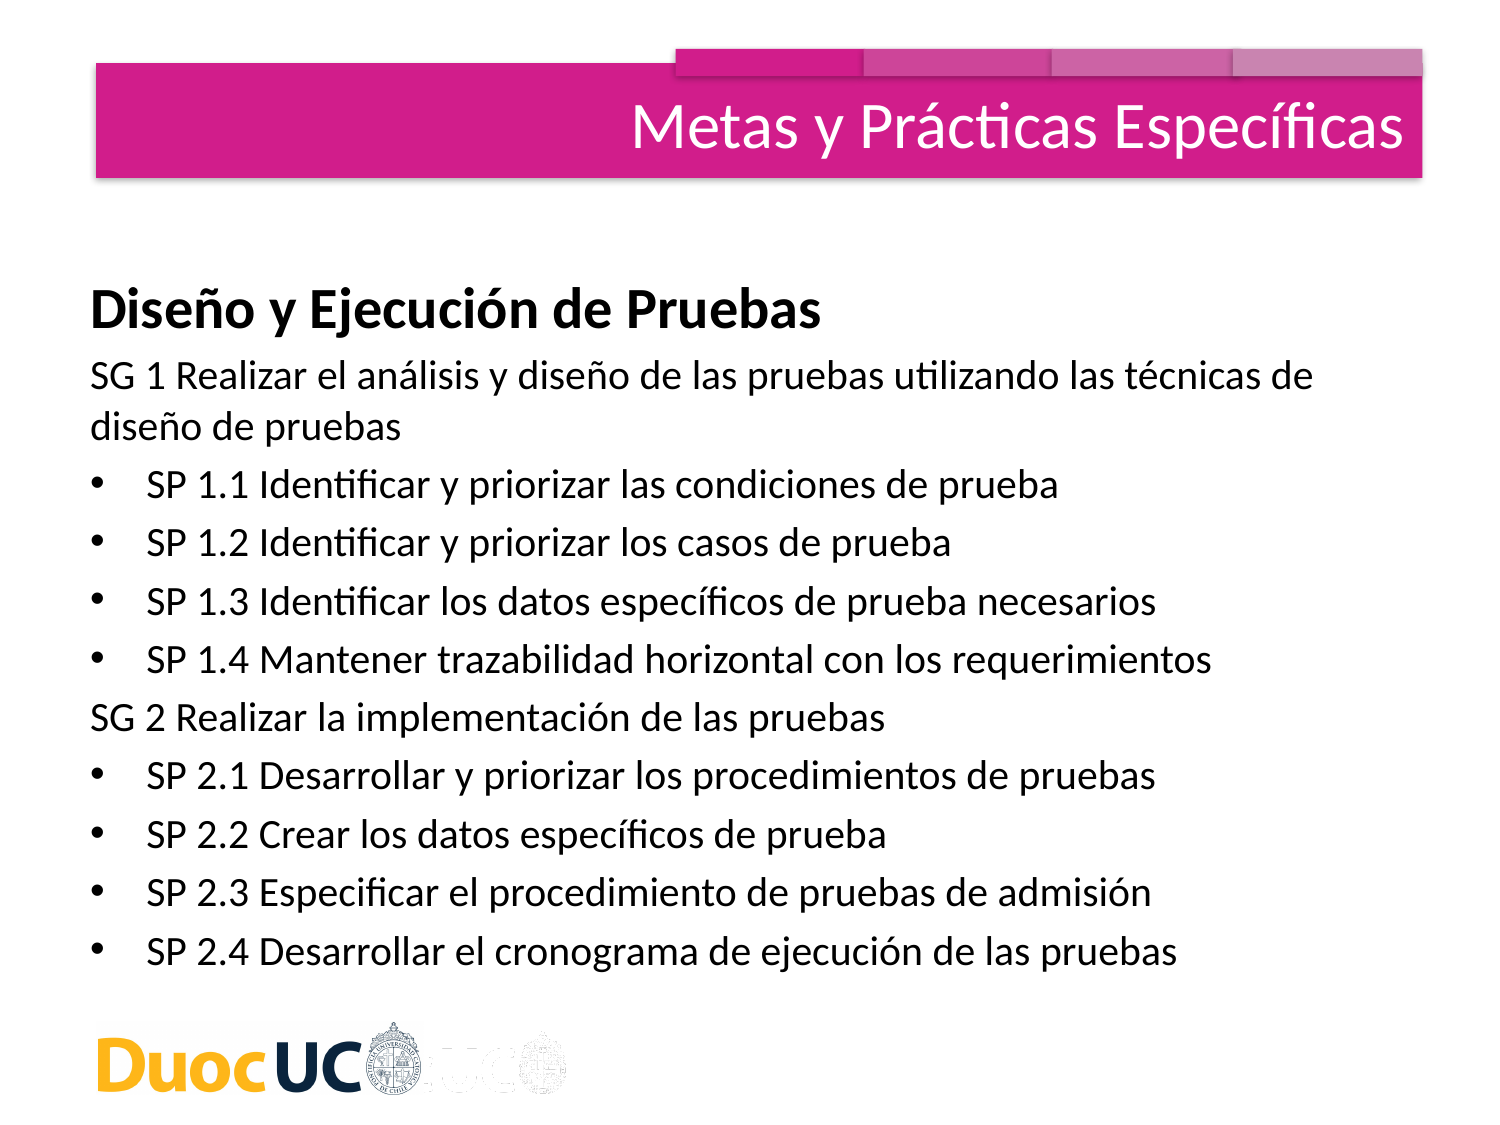

Metas y Prácticas Específicas
Diseño y Ejecución de Pruebas
SG 1 Realizar el análisis y diseño de las pruebas utilizando las técnicas de diseño de pruebas
SP 1.1 Identificar y priorizar las condiciones de prueba
SP 1.2 Identificar y priorizar los casos de prueba
SP 1.3 Identificar los datos específicos de prueba necesarios
SP 1.4 Mantener trazabilidad horizontal con los requerimientos
SG 2 Realizar la implementación de las pruebas
SP 2.1 Desarrollar y priorizar los procedimientos de pruebas
SP 2.2 Crear los datos específicos de prueba
SP 2.3 Especificar el procedimiento de pruebas de admisión
SP 2.4 Desarrollar el cronograma de ejecución de las pruebas